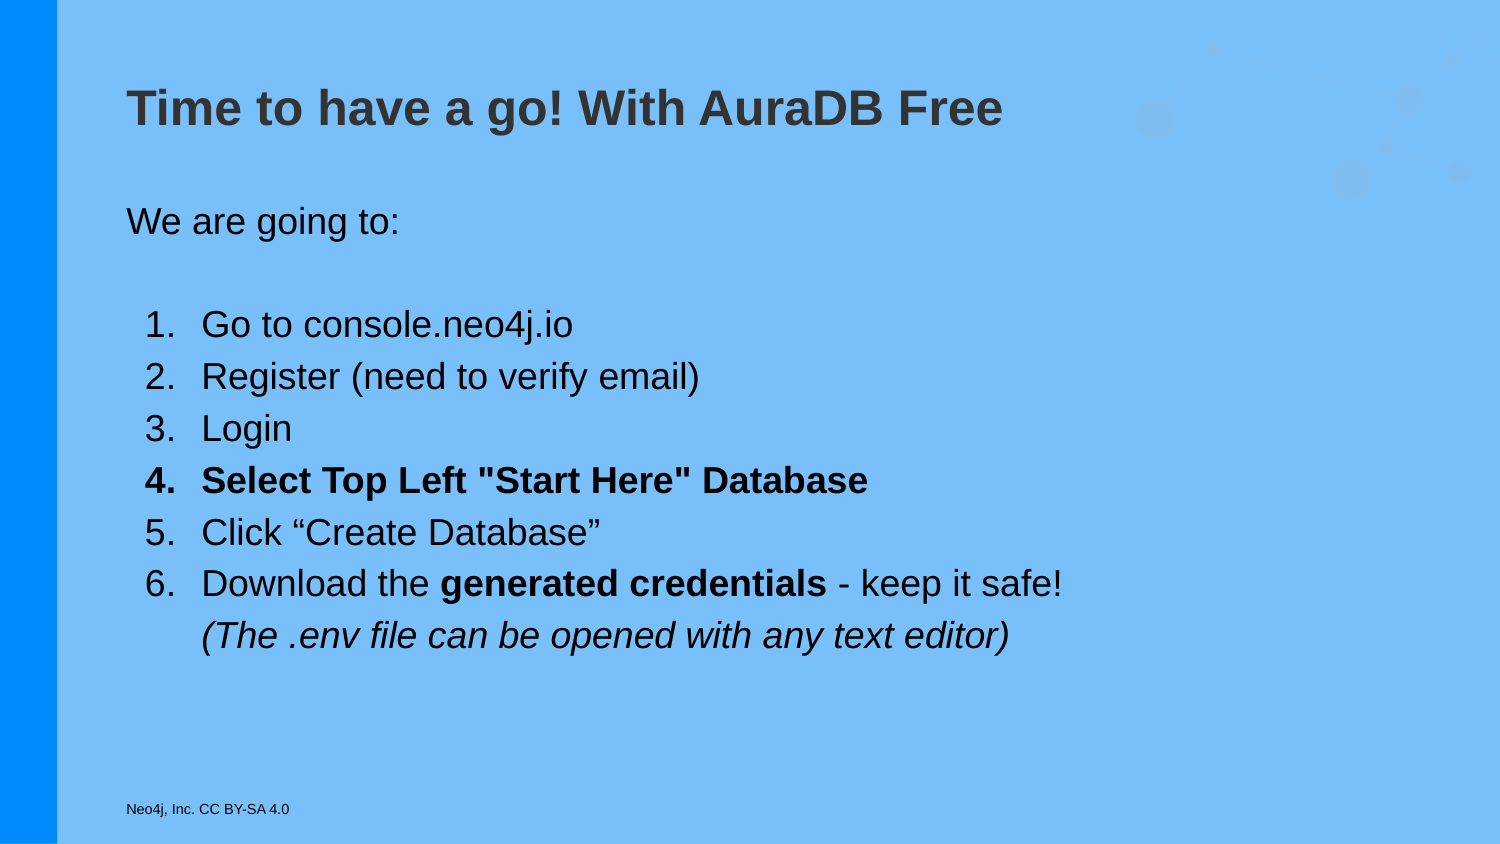

# Time to have a go! With AuraDB Free
We are going to:

Go to console.neo4j.io
Register (need to verify email)
Login
Select Top Left "Start Here" Database
Click “Create Database”
Download the generated credentials - keep it safe!
(The .env file can be opened with any text editor)